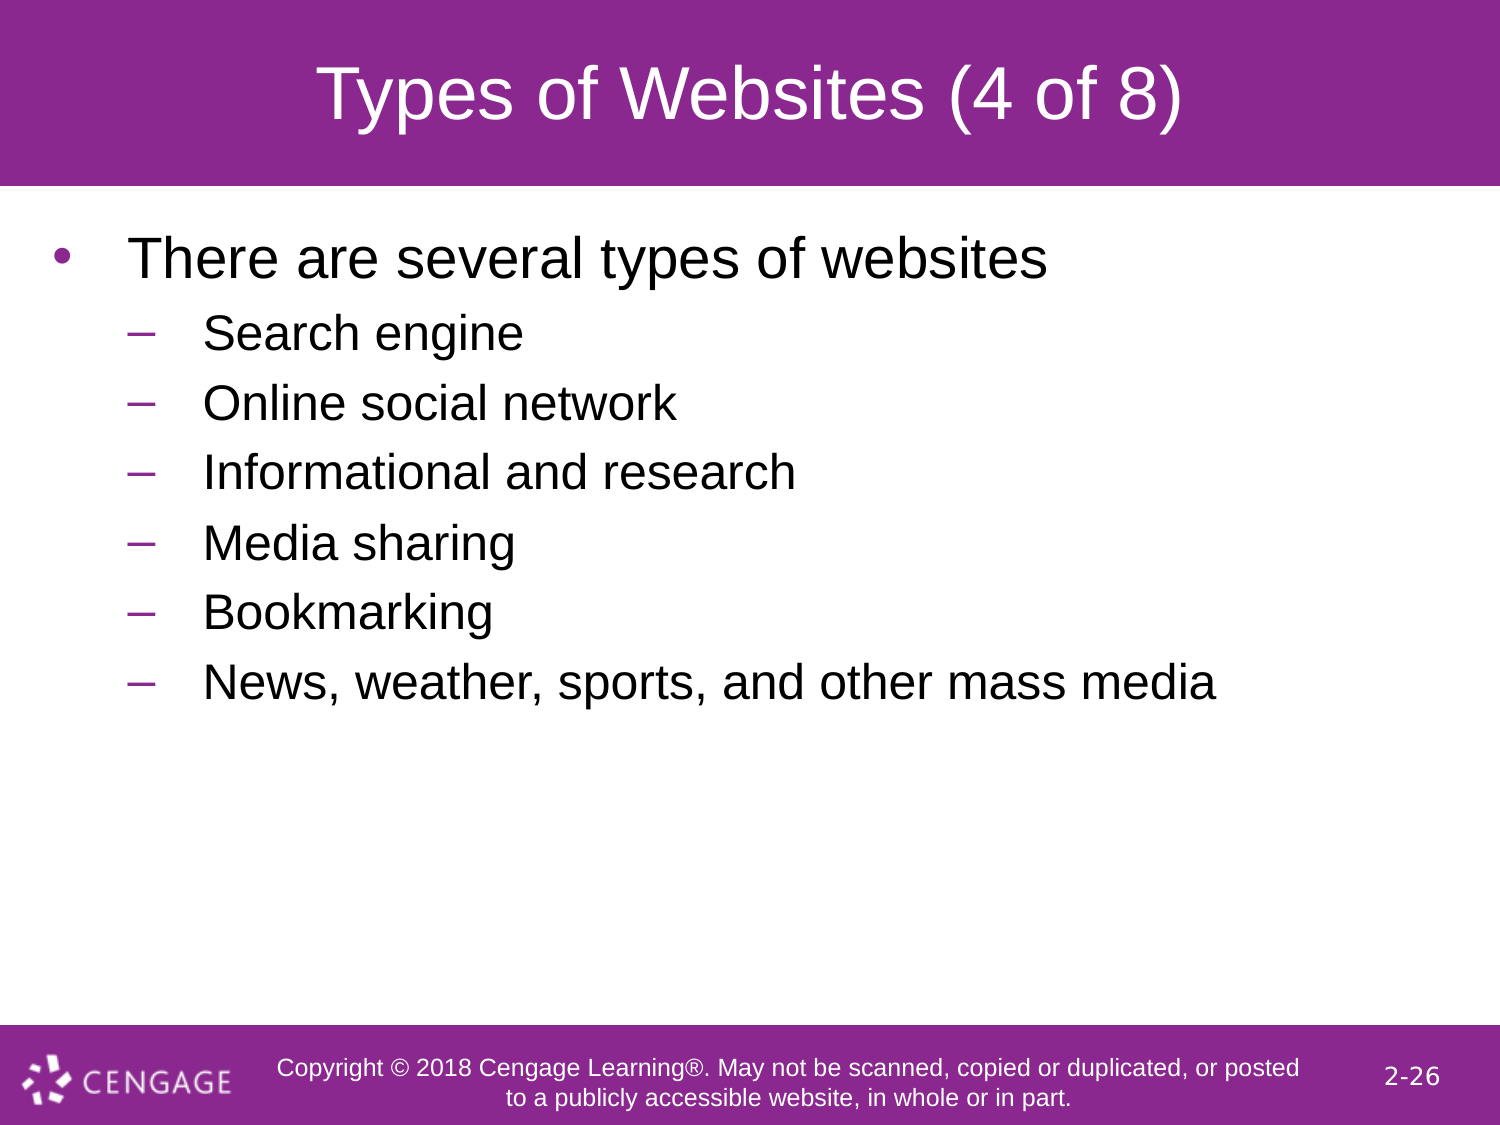

# Types of Websites (4 of 8)
There are several types of websites
Search engine
Online social network
Informational and research
Media sharing
Bookmarking
News, weather, sports, and other mass media